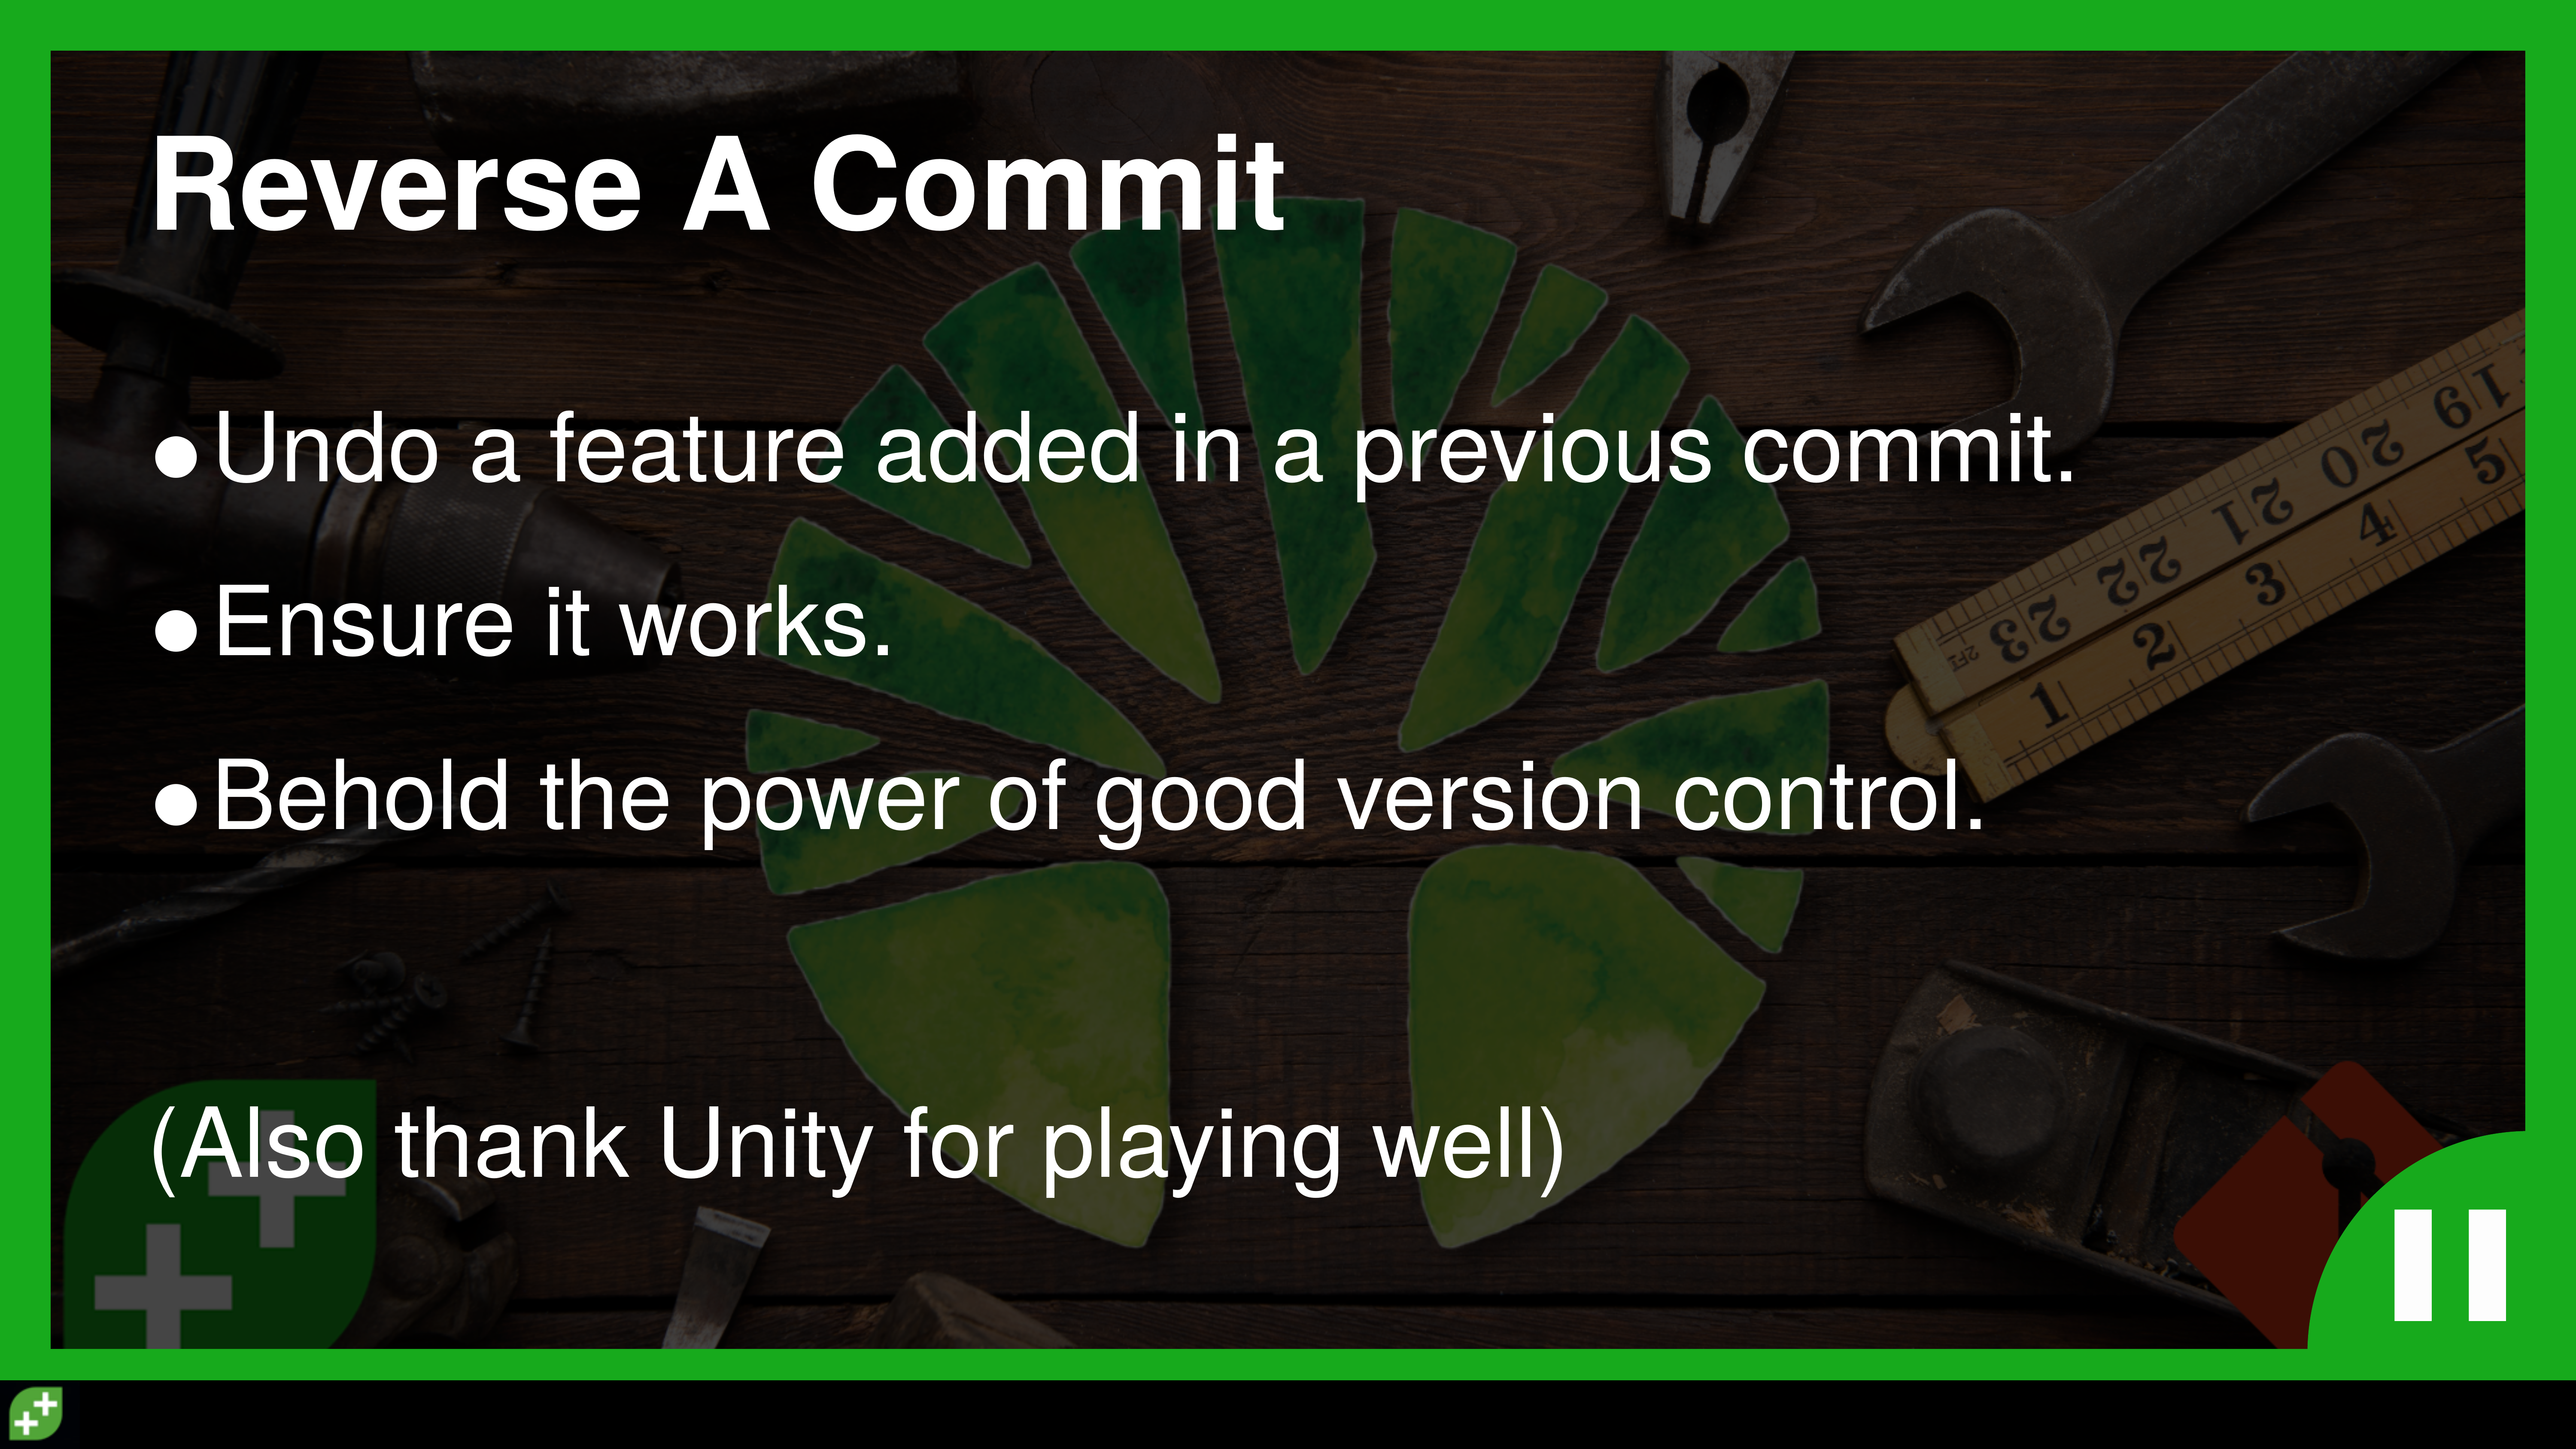

# Reverse A Commit
Undo a feature added in a previous commit.
Ensure it works.
Behold the power of good version control.

(Also thank Unity for playing well)